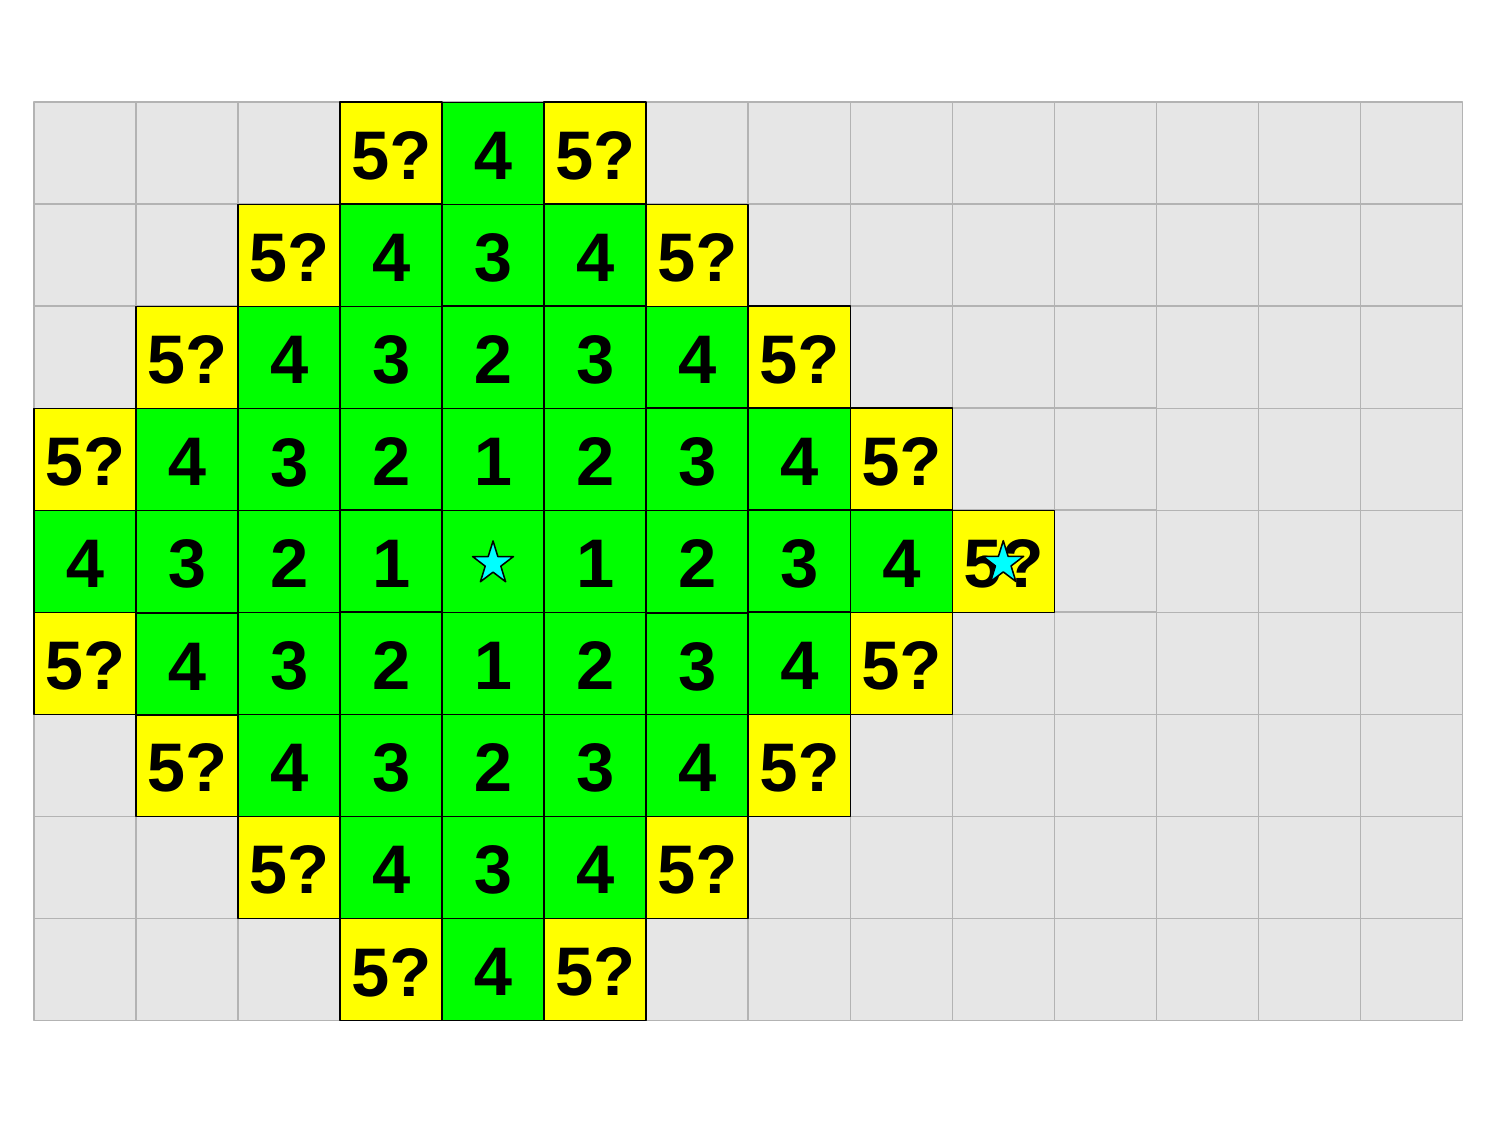

5?

5?

4
3

4

5?
4
5?

4
5?

2
3

5?
4
3
2
4
5?

5?

4

1
2
3

3
1
3

4

2

1
2

4
5?

3

5?
4
5?

3
2
1
2

4
3

5?
4
5?

4
3
2
3

5?

5?

4

3

4

4
5?

5?